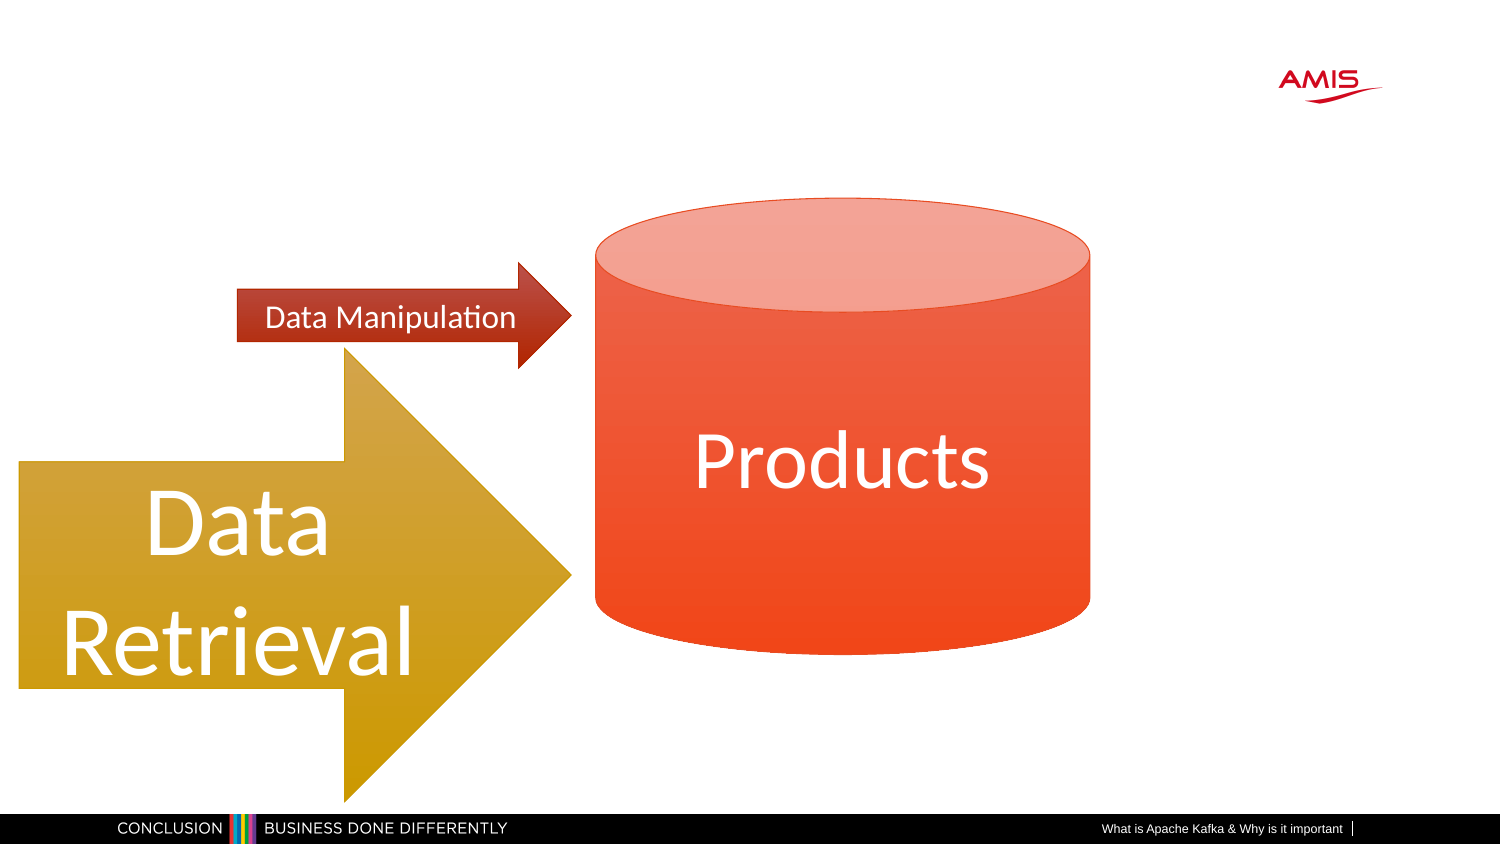

#
Products
Data Manipulation
Data Retrieval
What is Apache Kafka & Why is it important